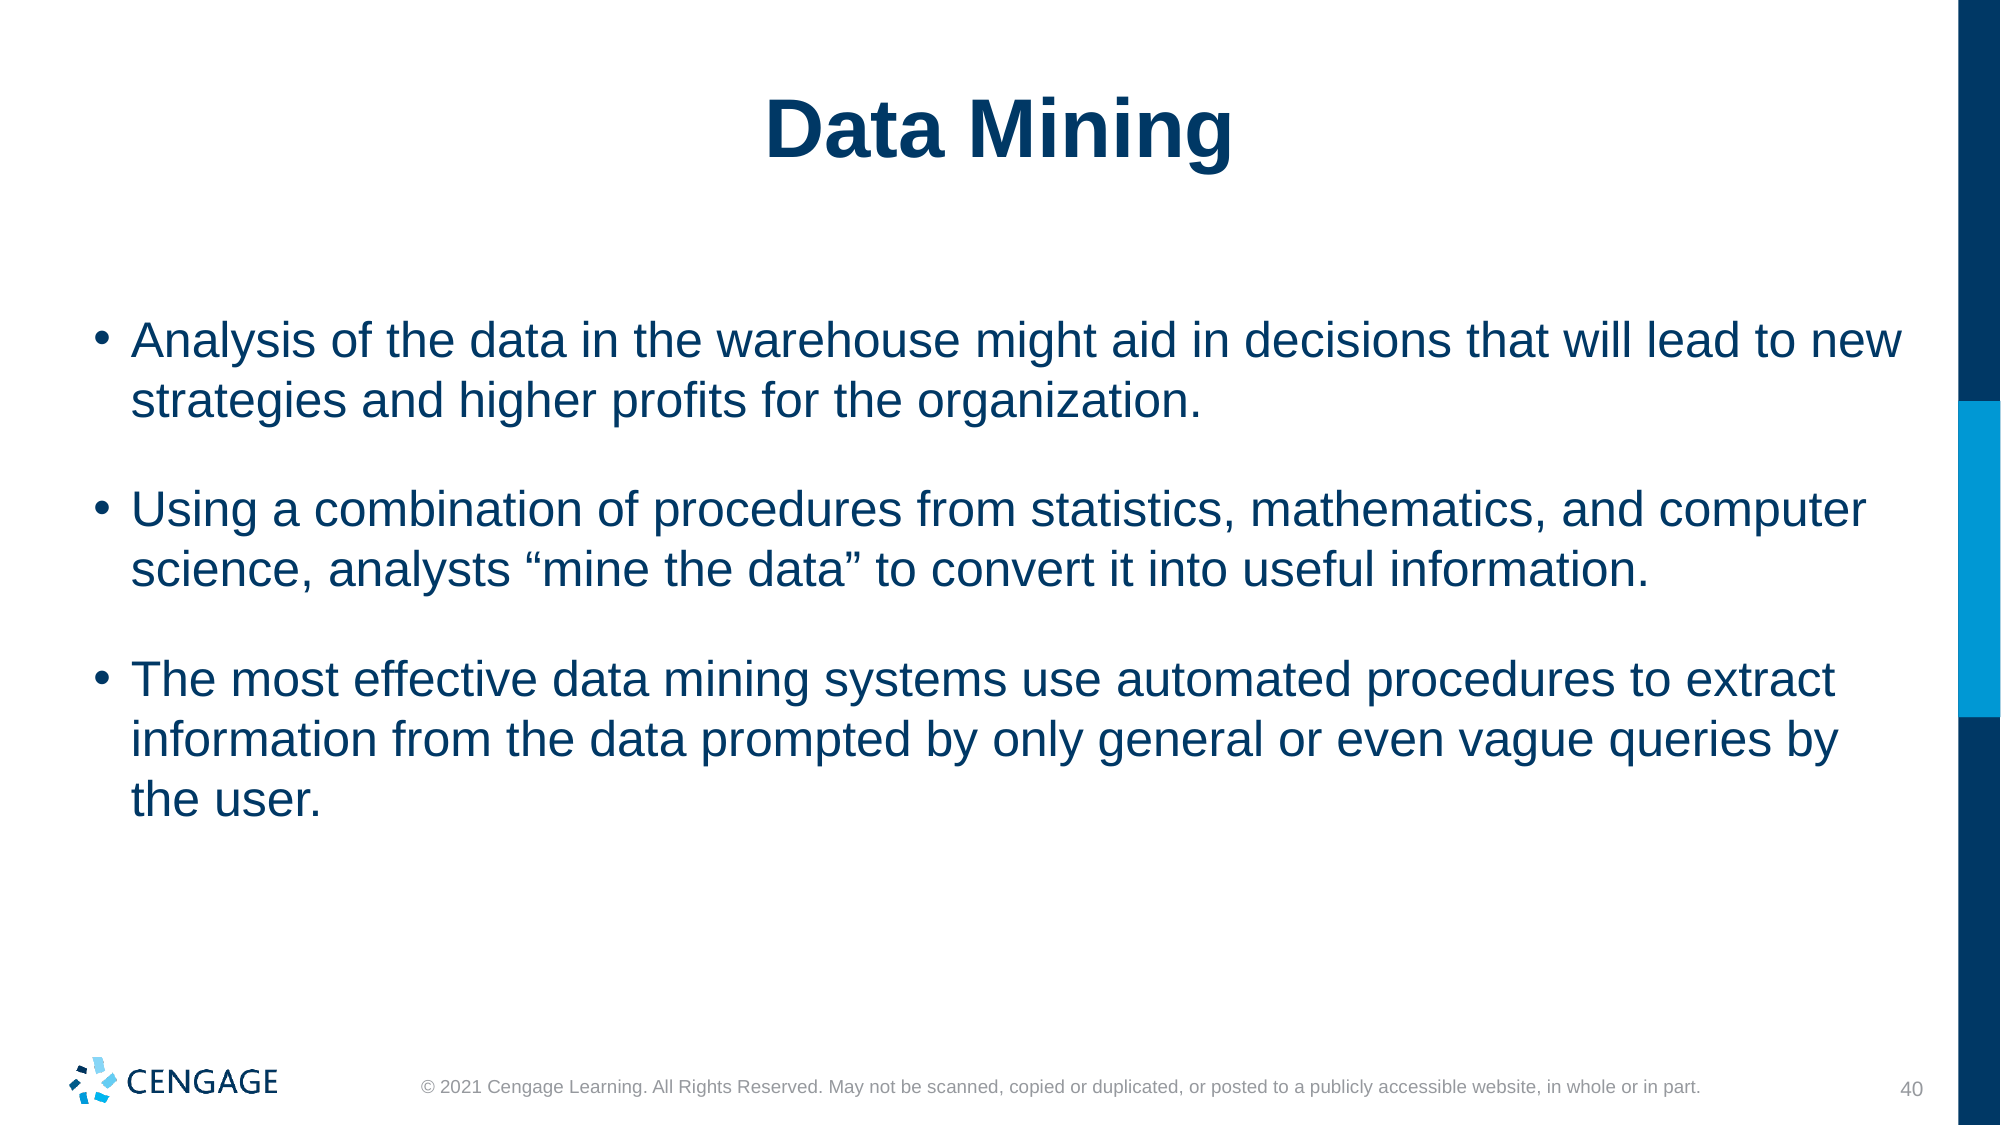

# Data Mining
Analysis of the data in the warehouse might aid in decisions that will lead to new strategies and higher profits for the organization.
Using a combination of procedures from statistics, mathematics, and computer science, analysts “mine the data” to convert it into useful information.
The most effective data mining systems use automated procedures to extract information from the data prompted by only general or even vague queries by the user.